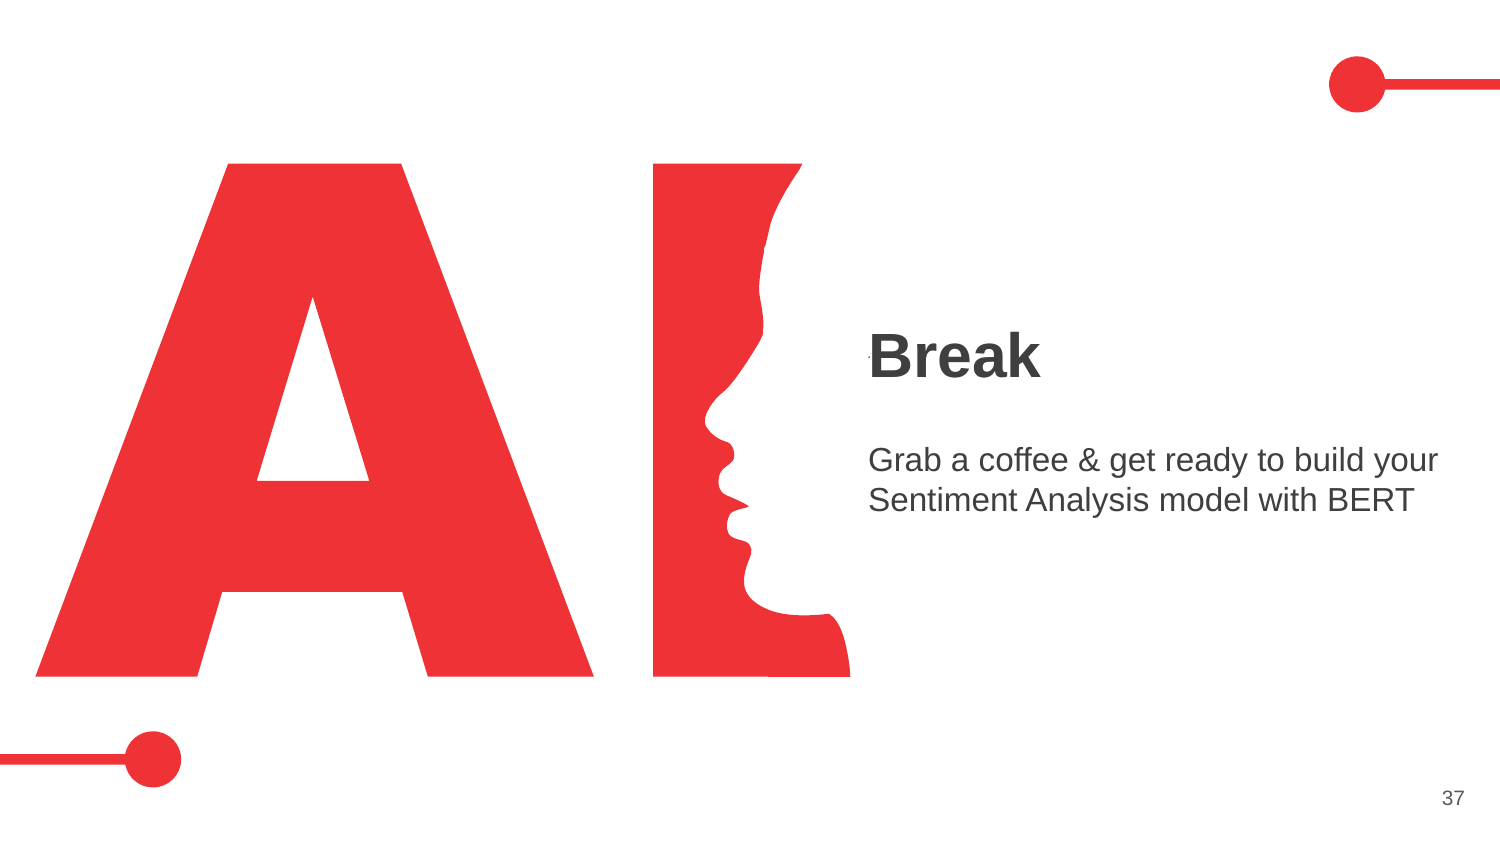

Break
Grab a coffee & get ready to build your Sentiment Analysis model with BERT
37